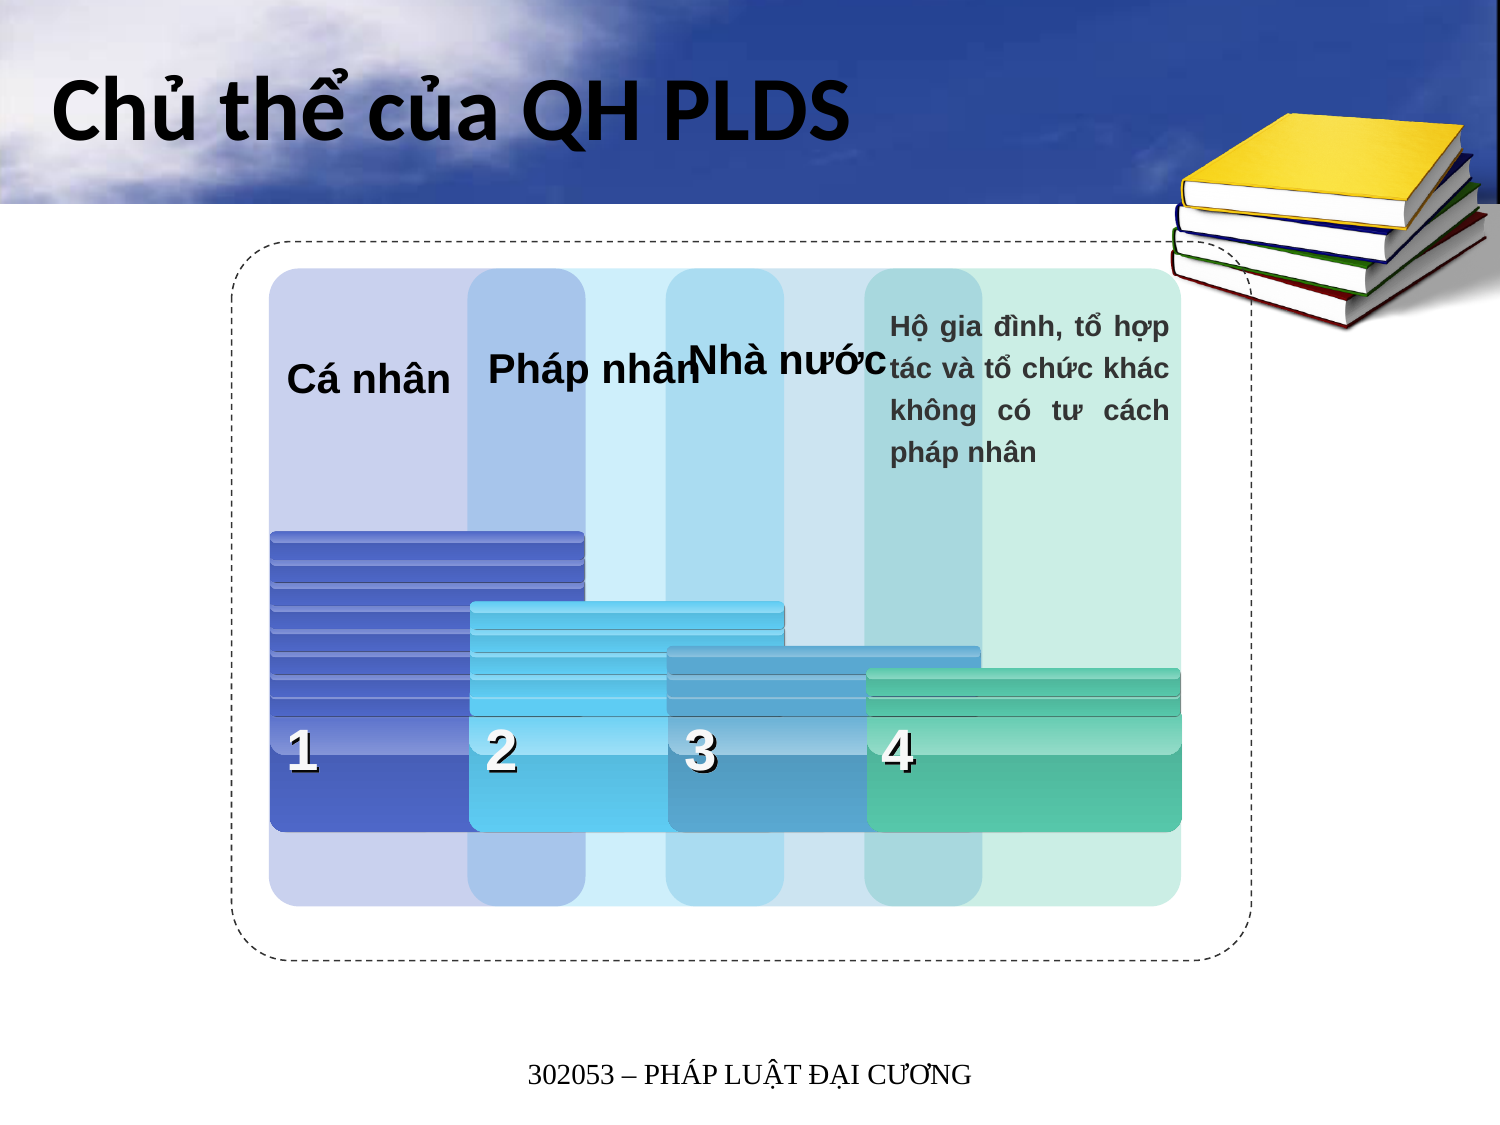

# Chủ thể của QH PLDS

Hộ gia đình, tổ hợp tác và tổ chức khác không có tư cách pháp nhân
Nhà nước
Pháp nhân
Cá nhân

1
2
3
4

302053 – PHÁP LUẬT ĐẠI CƯƠNG
8